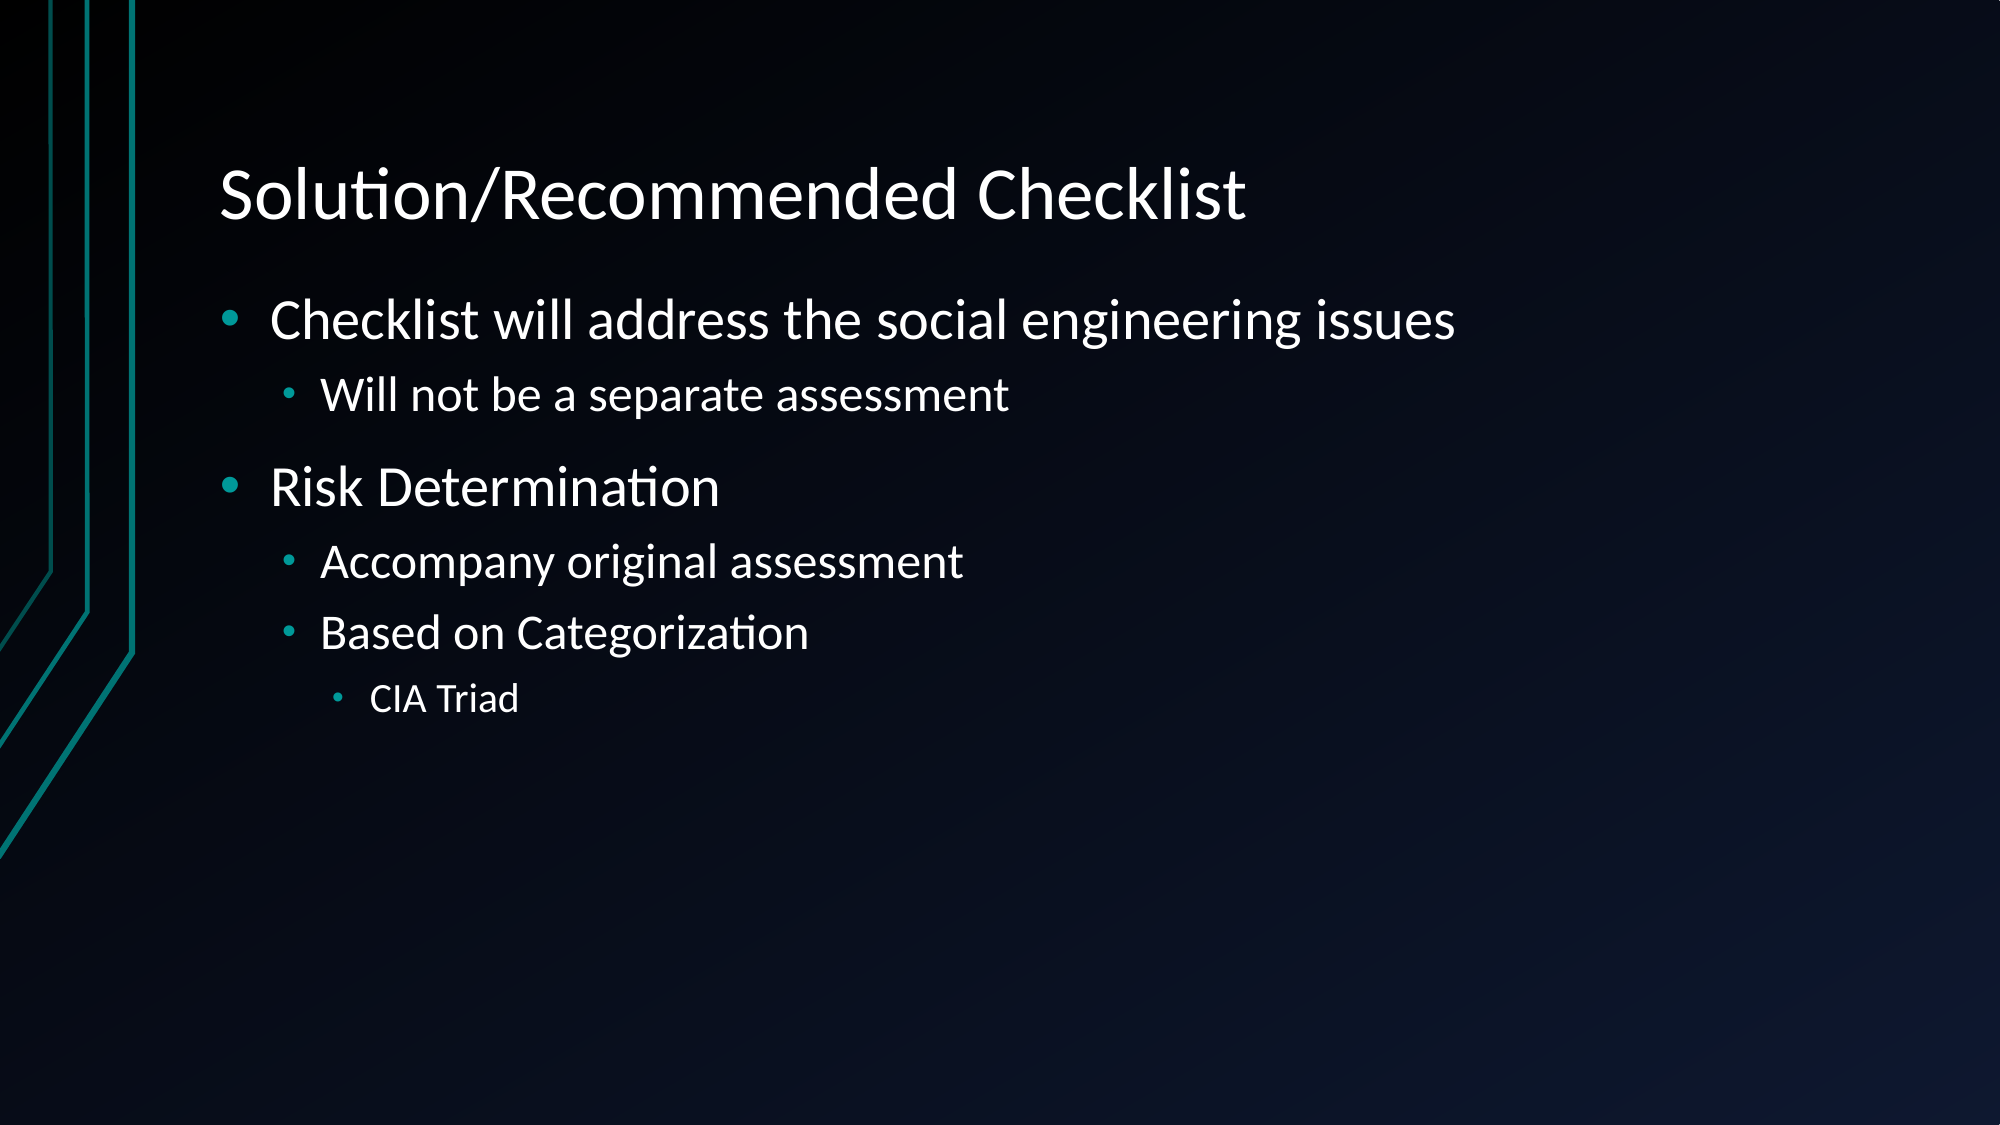

# Solution/Recommended Checklist
Checklist will address the social engineering issues
Will not be a separate assessment
Risk Determination
Accompany original assessment
Based on Categorization
CIA Triad